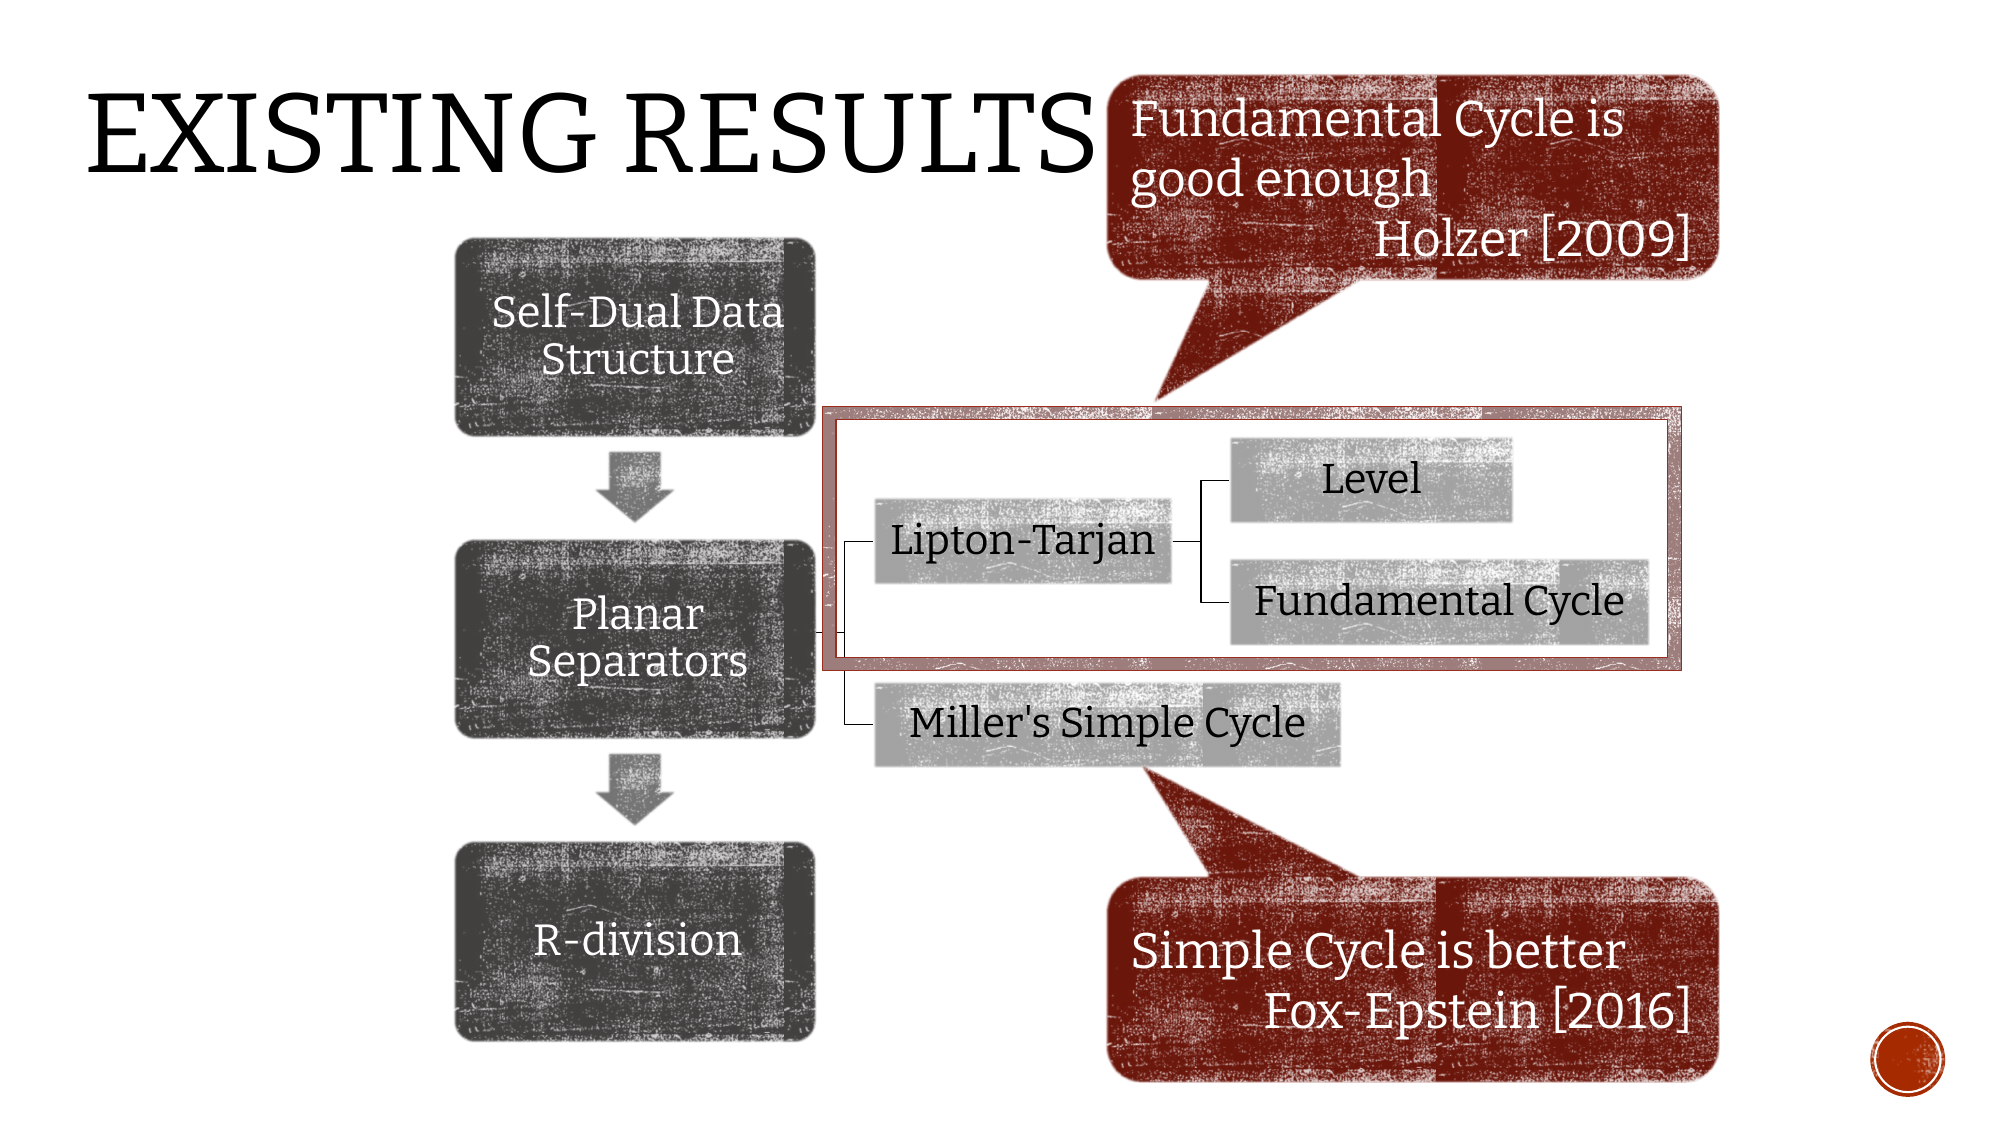

# Existing results
Fundamental Cycle is good enough
Holzer [2009]

Self-Dual Data Structure

Planar Separators

R-division

Lipton-Tarjan
Level
Fundamental Cycle
Miller's Simple Cycle
Simple Cycle is better
Fox-Epstein [2016]